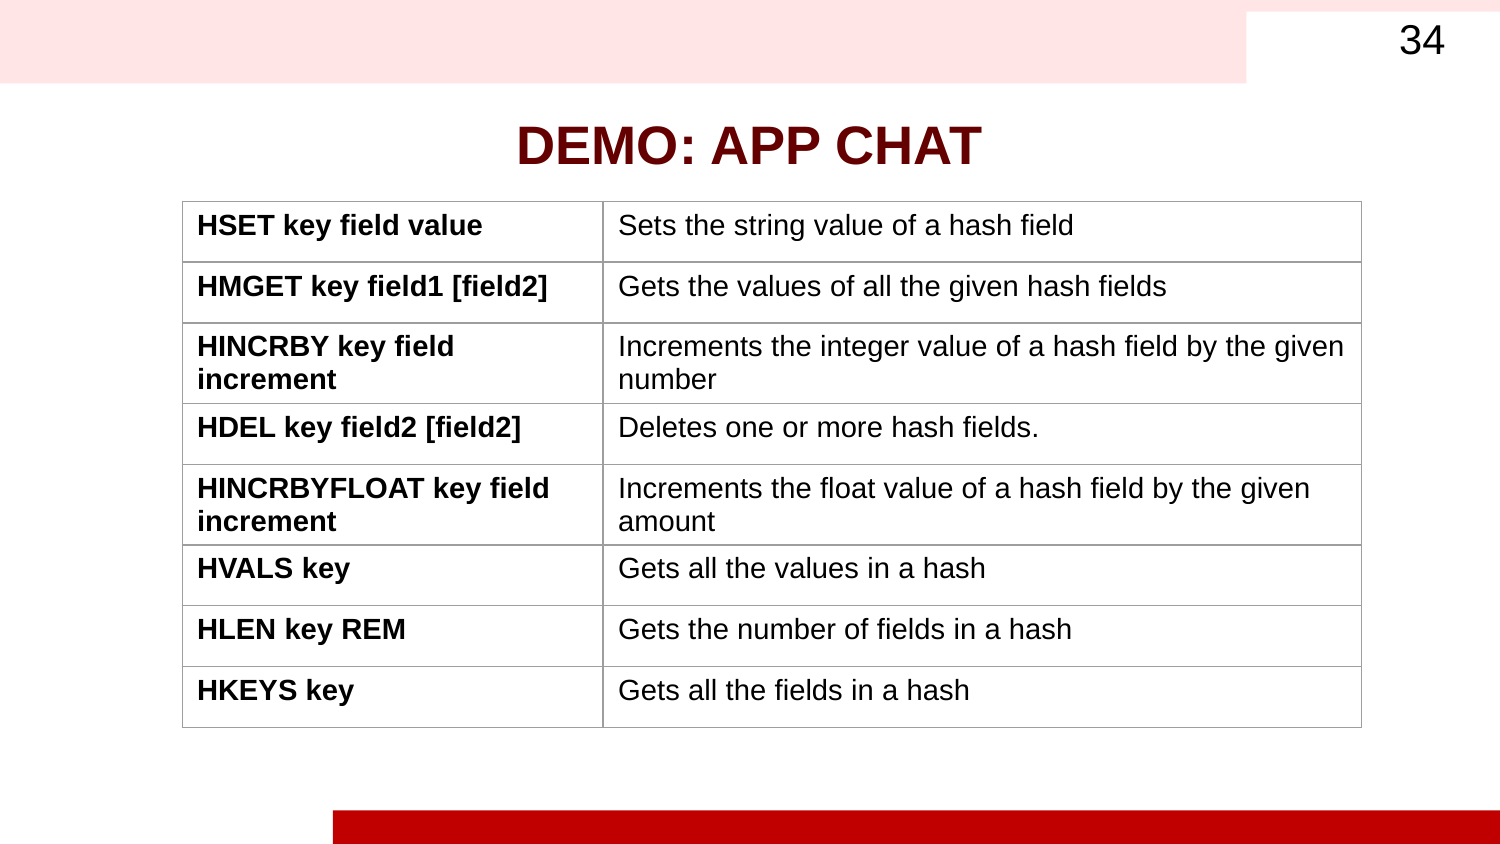

34
DEMO: APP CHAT
| HSET key field value | Sets the string value of a hash field |
| --- | --- |
| HMGET key field1 [field2] | Gets the values of all the given hash fields |
| HINCRBY key field increment | Increments the integer value of a hash field by the given number |
| HDEL key field2 [field2] | Deletes one or more hash fields. |
| HINCRBYFLOAT key field increment | Increments the float value of a hash field by the given amount |
| HVALS key | Gets all the values in a hash |
| HLEN key REM | Gets the number of fields in a hash |
| HKEYS key | Gets all the fields in a hash |